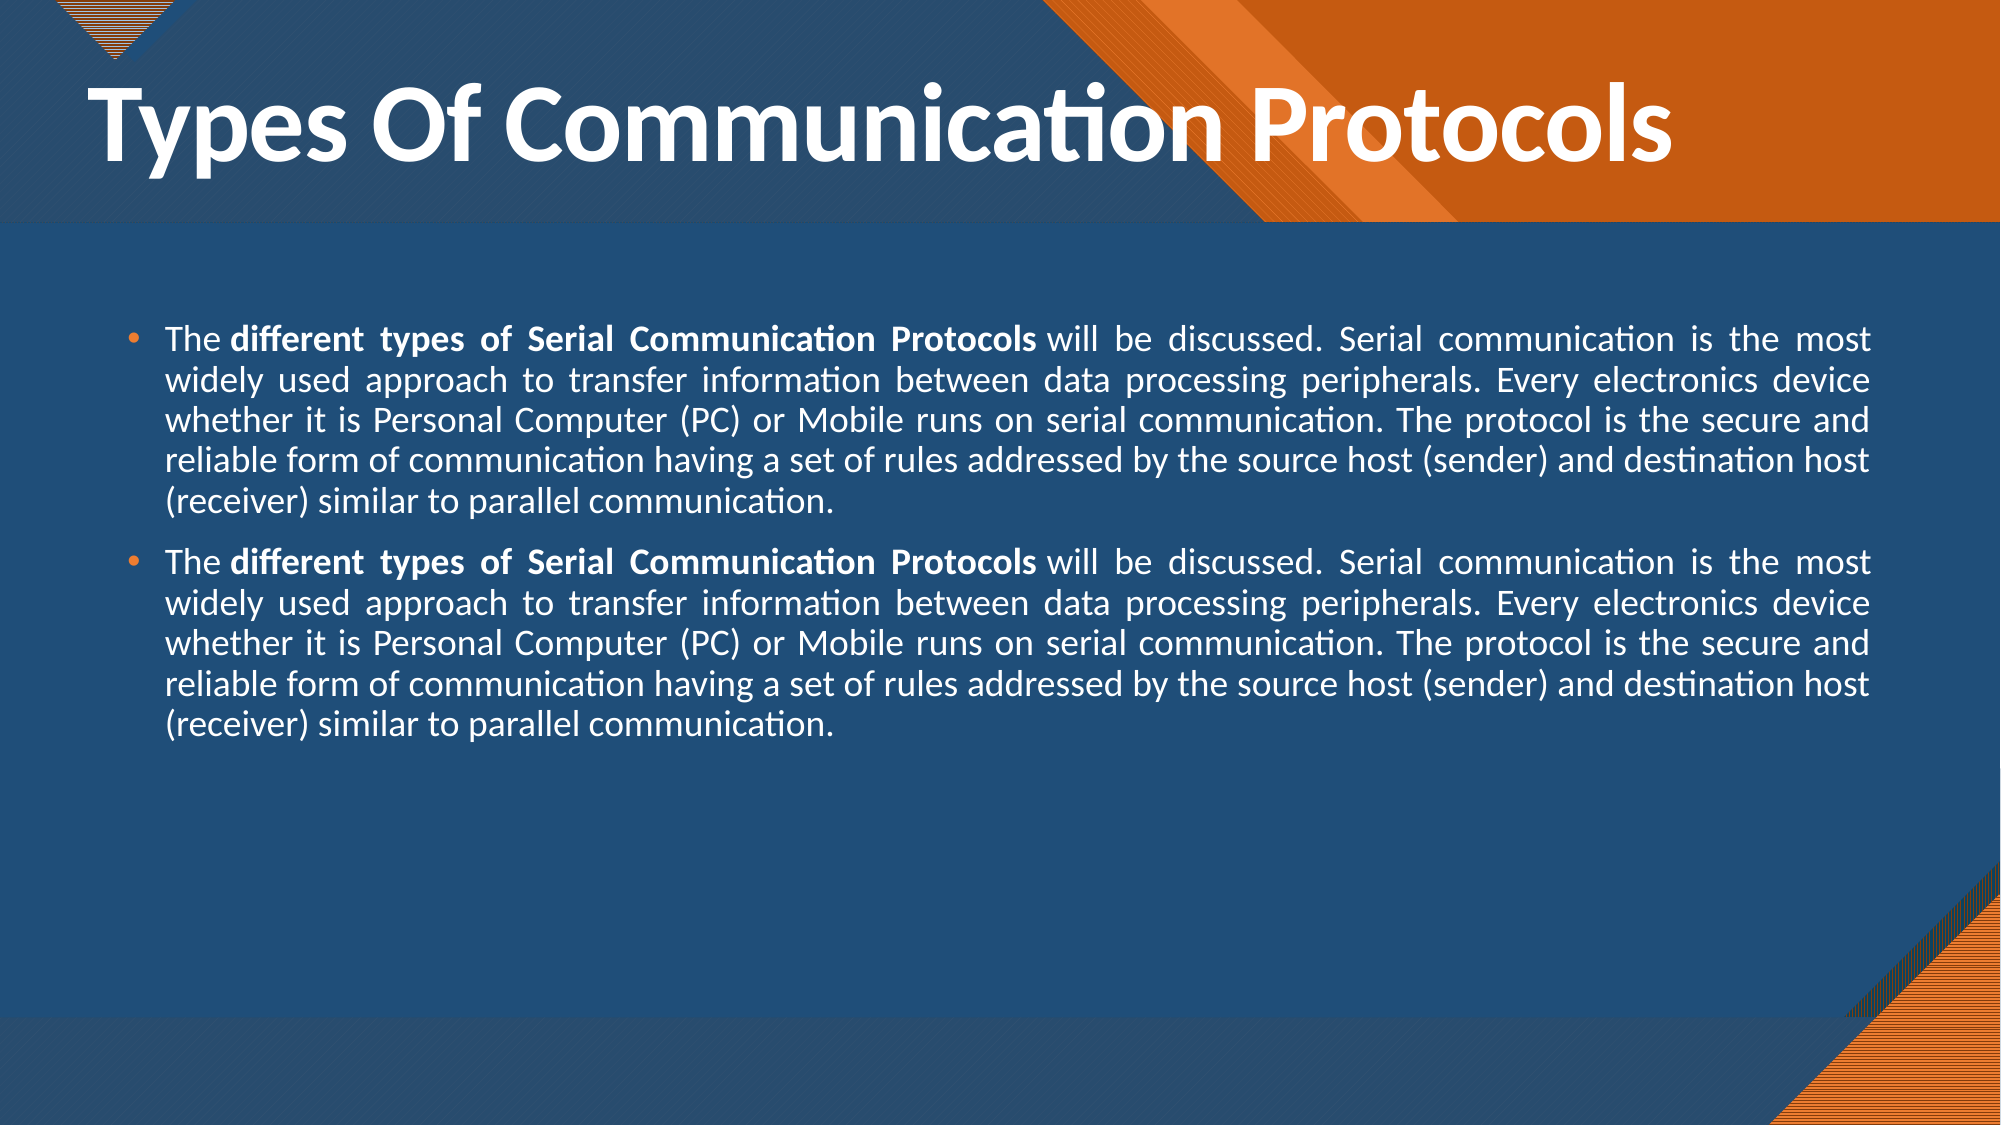

# Types Of Communication Protocols
The different types of Serial Communication Protocols will be discussed. Serial communication is the most widely used approach to transfer information between data processing peripherals. Every electronics device whether it is Personal Computer (PC) or Mobile runs on serial communication. The protocol is the secure and reliable form of communication having a set of rules addressed by the source host (sender) and destination host (receiver) similar to parallel communication.
The different types of Serial Communication Protocols will be discussed. Serial communication is the most widely used approach to transfer information between data processing peripherals. Every electronics device whether it is Personal Computer (PC) or Mobile runs on serial communication. The protocol is the secure and reliable form of communication having a set of rules addressed by the source host (sender) and destination host (receiver) similar to parallel communication.